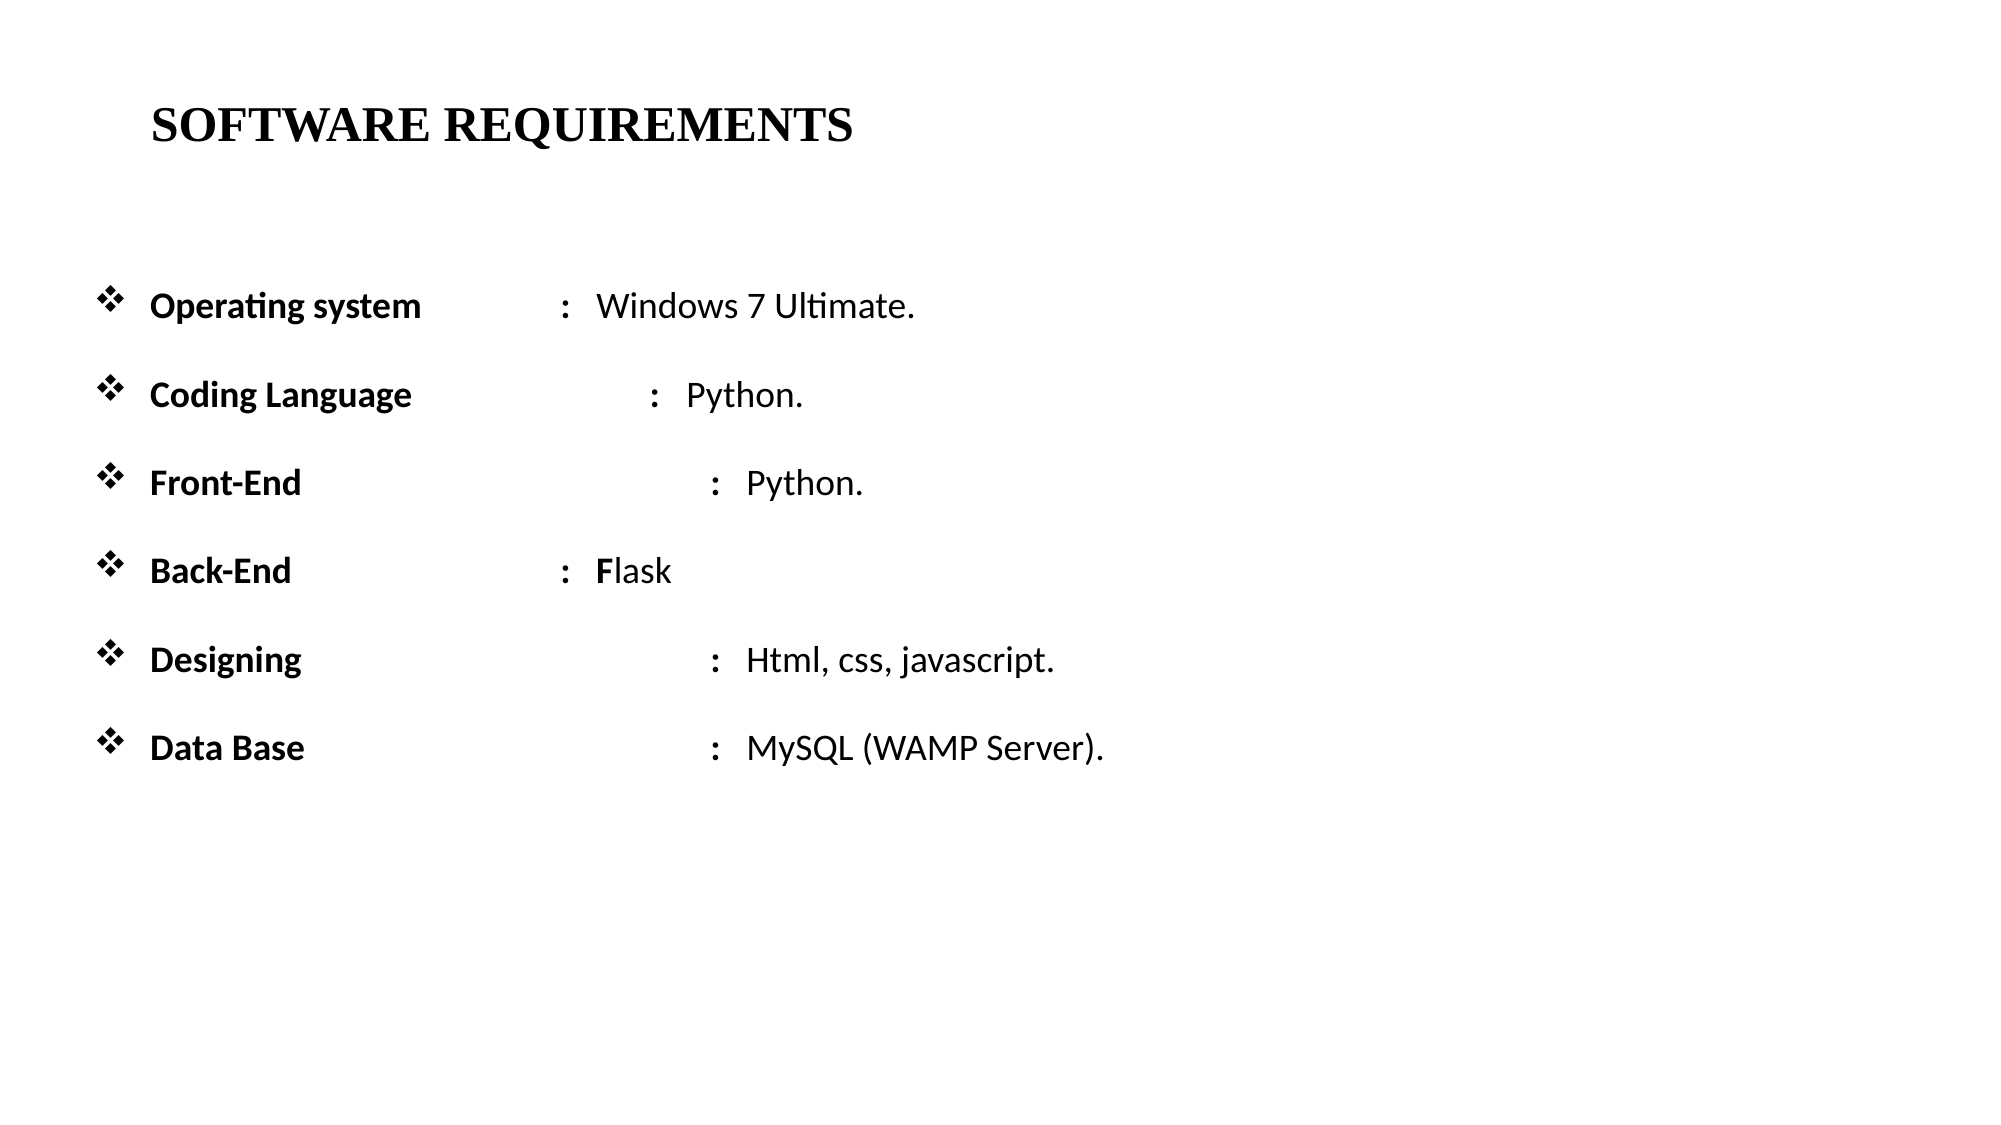

SOFTWARE REQUIREMENTS
Operating system 	             :   Windows 7 Ultimate.
Coding Language                            :   Python.
Front-End		             :   Python.
Back-End		             :   Flask
Designing		             :   Html, css, javascript.
Data Base		             :   MySQL (WAMP Server).